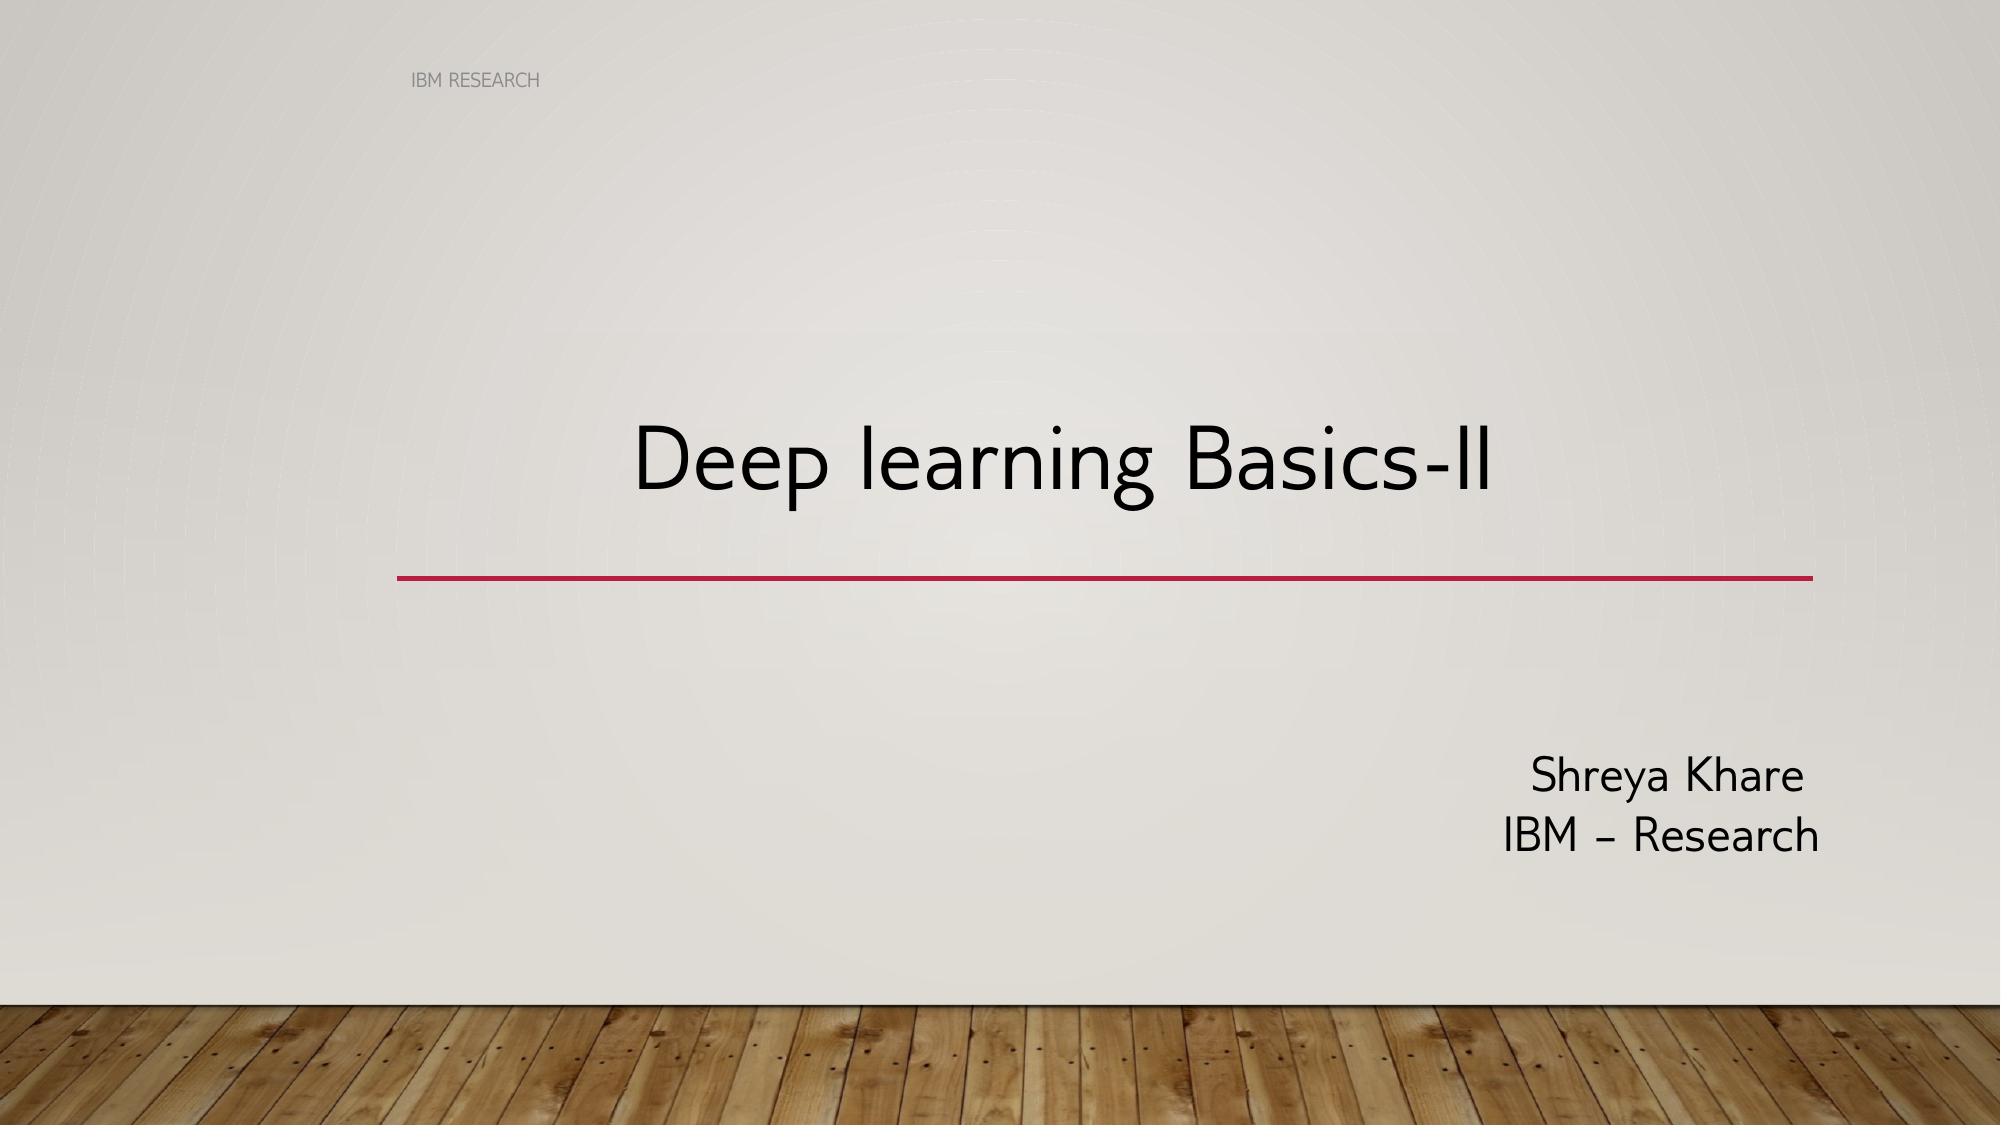

IBM RESEARCH
Deep learning Basics-II
Shreya Khare
IBM – Research